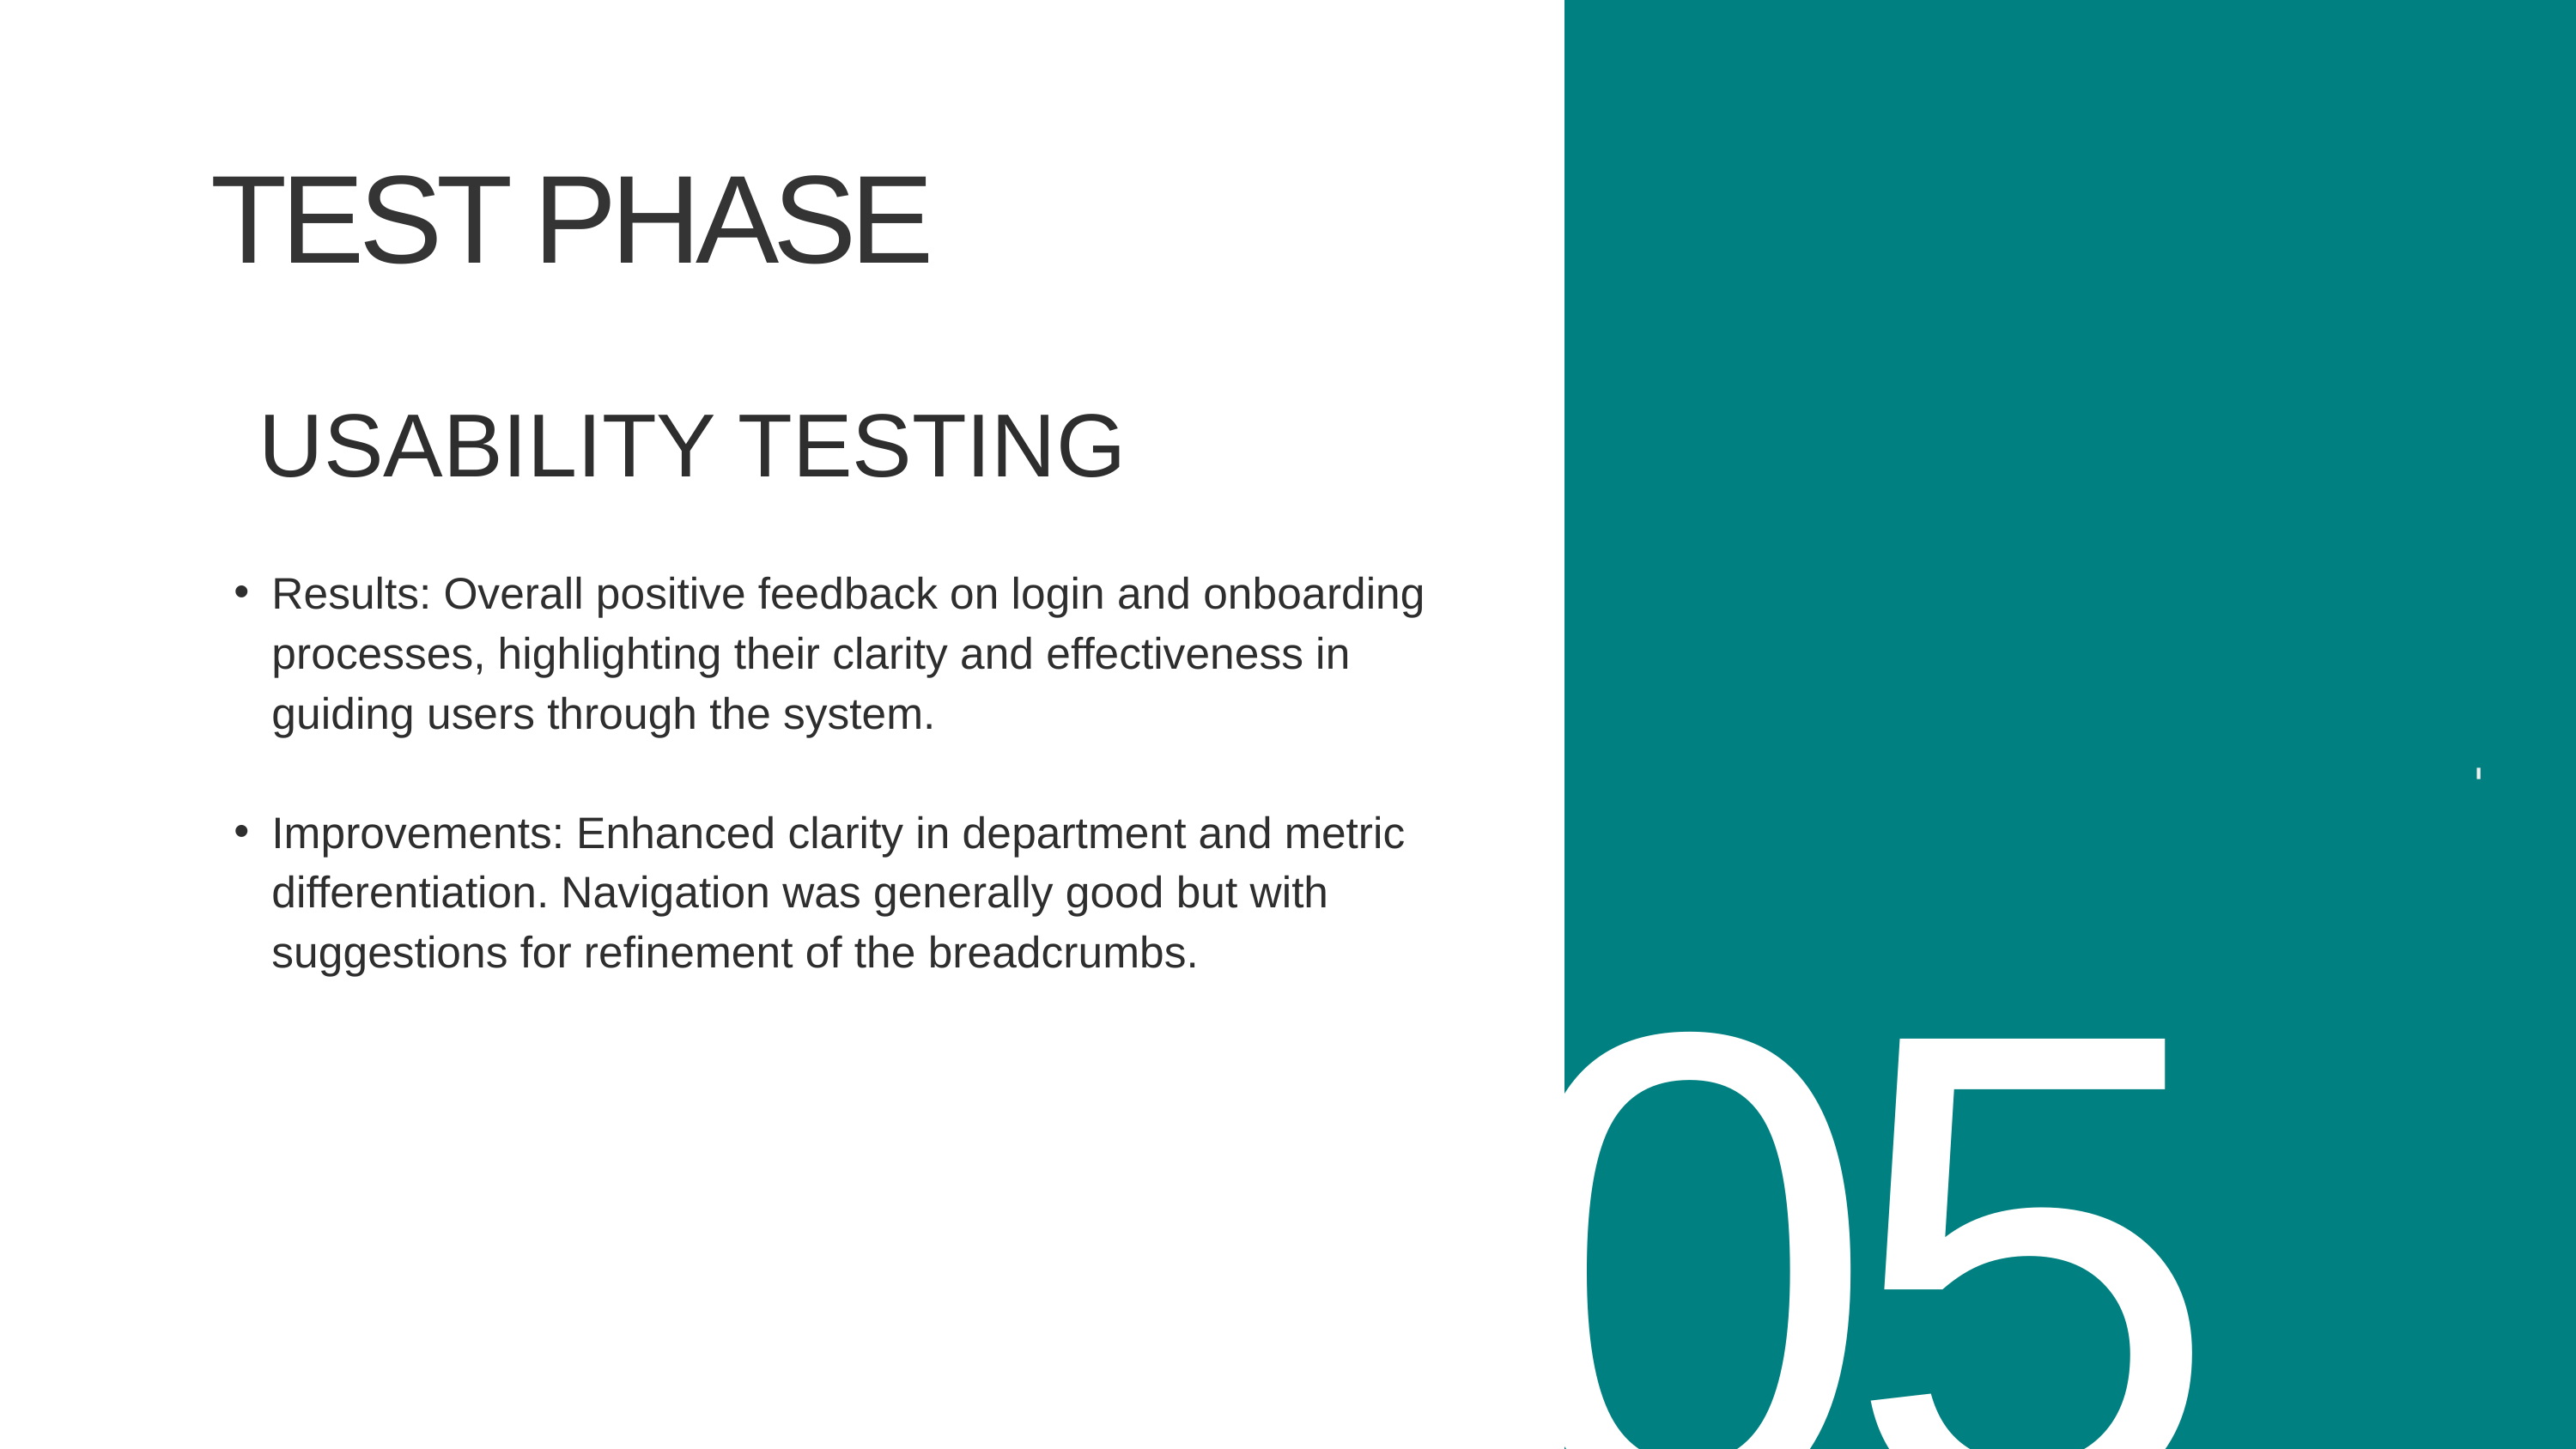

TEST PHASE
USABILITY TESTING

Results: Overall positive feedback on login and onboarding processes, highlighting their clarity and effectiveness in guiding users through the system.

Improvements: Enhanced clarity in department and metric differentiation. Navigation was generally good but with suggestions for refinement of the breadcrumbs.

-
05